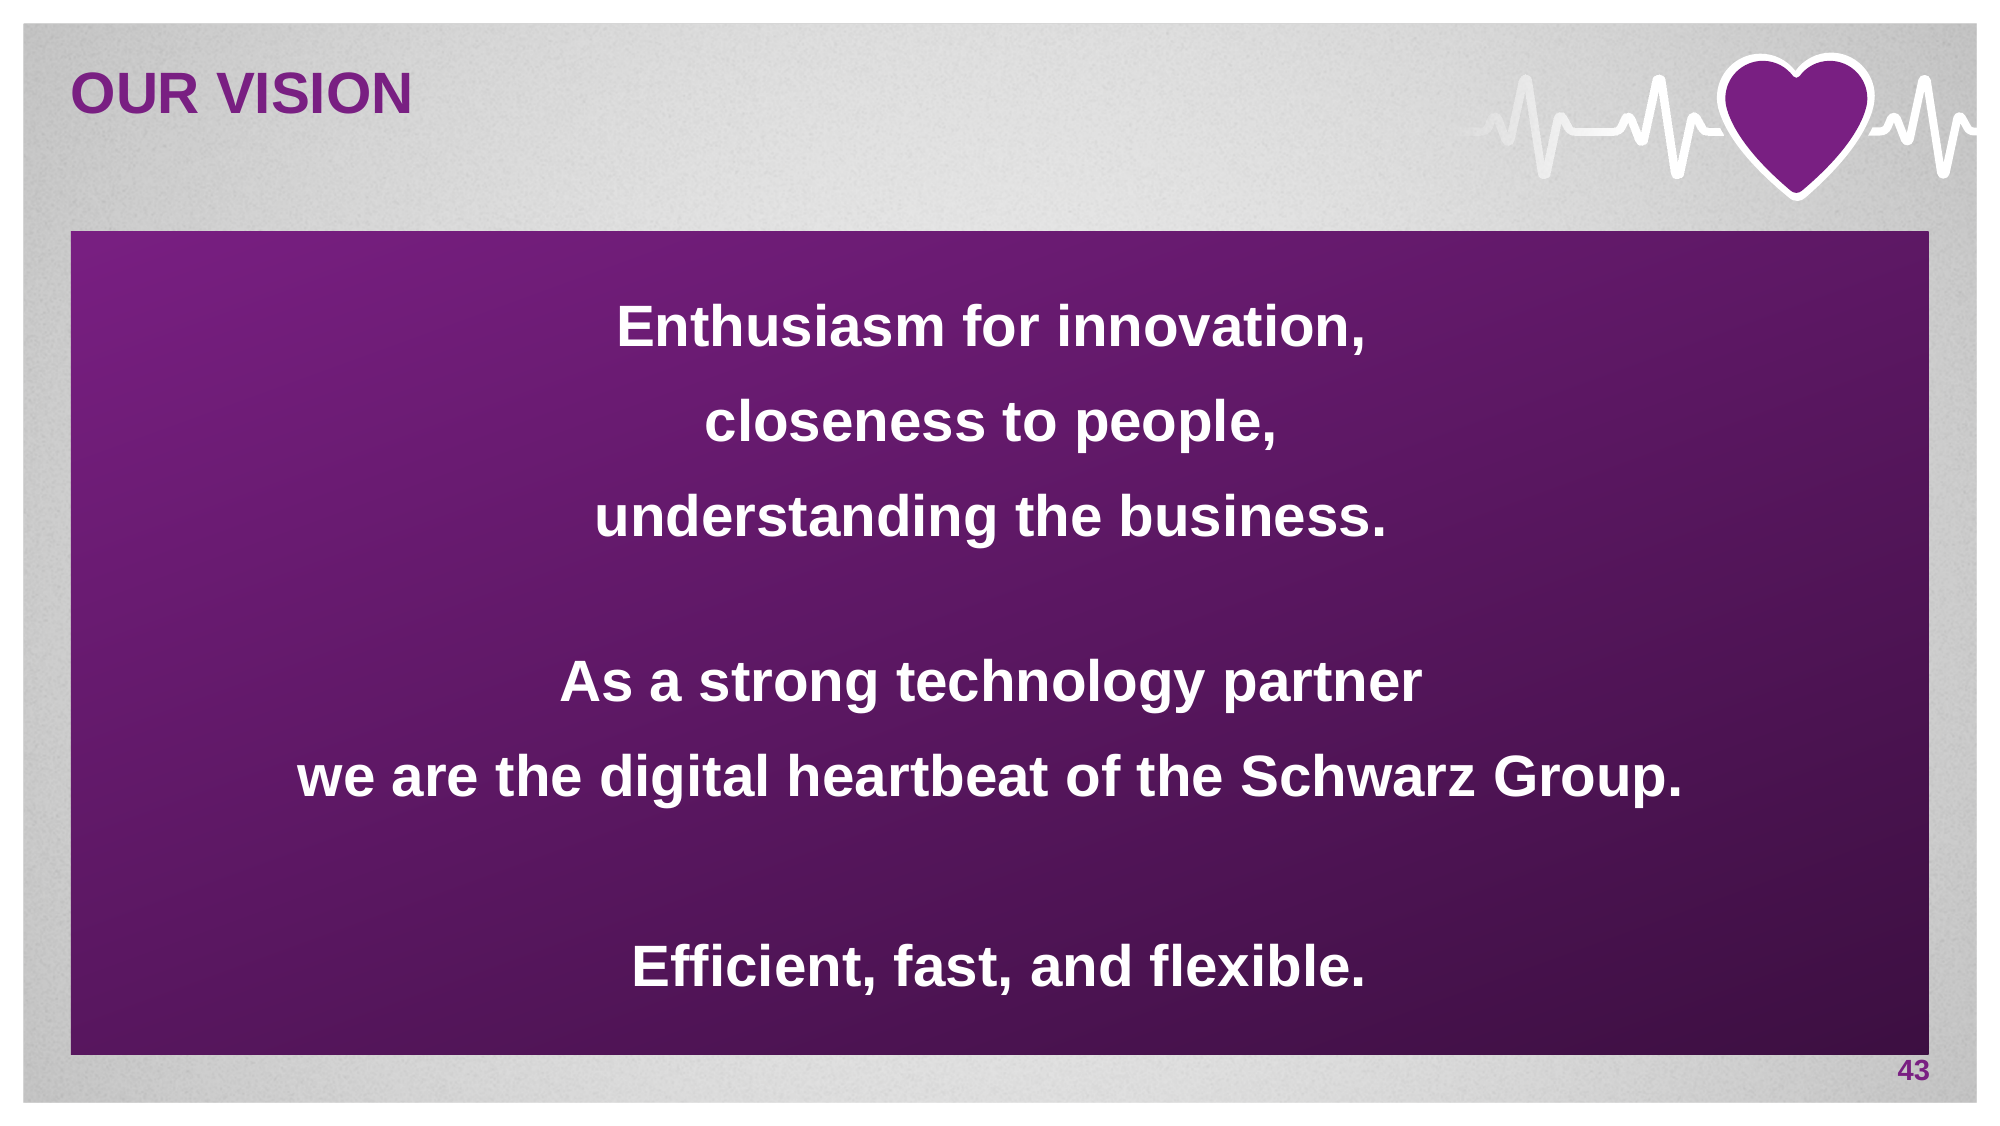

# Our vision
Enthusiasm for innovation,
closeness to people,
understanding the business.
As a strong technology partner
we are the digital heartbeat of the Schwarz Group.

Efficient, fast, and flexible.
43